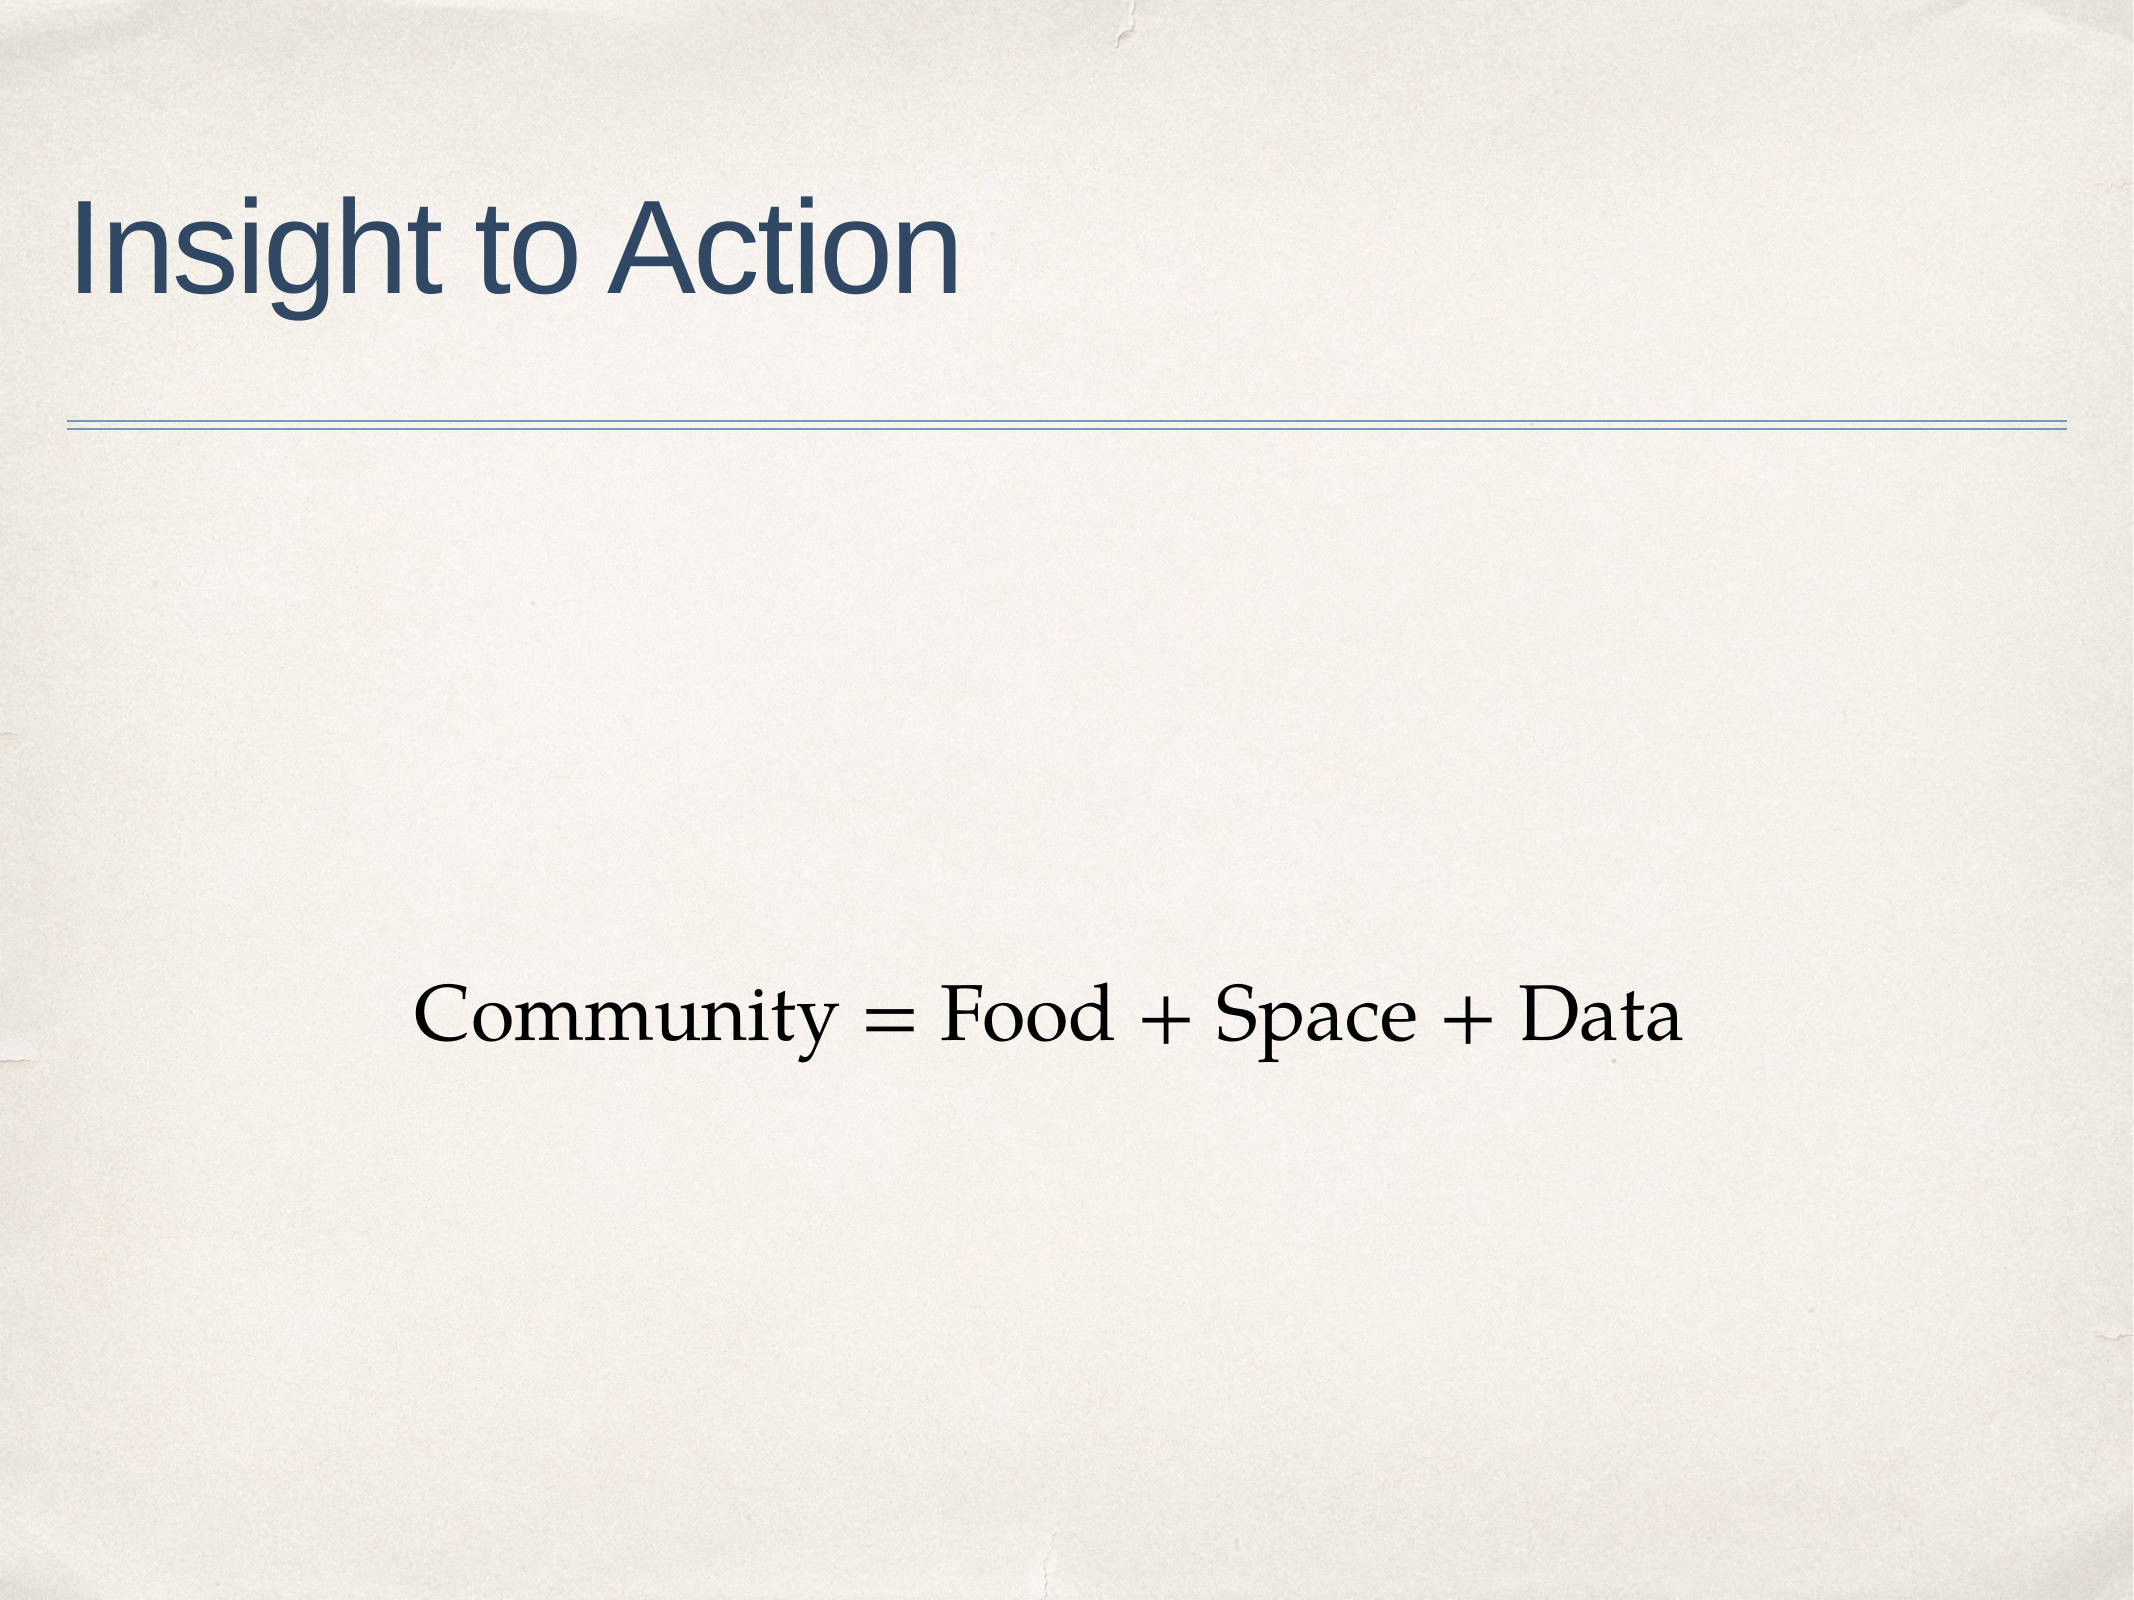

# Insight to Action
Community = Food + Space + Data